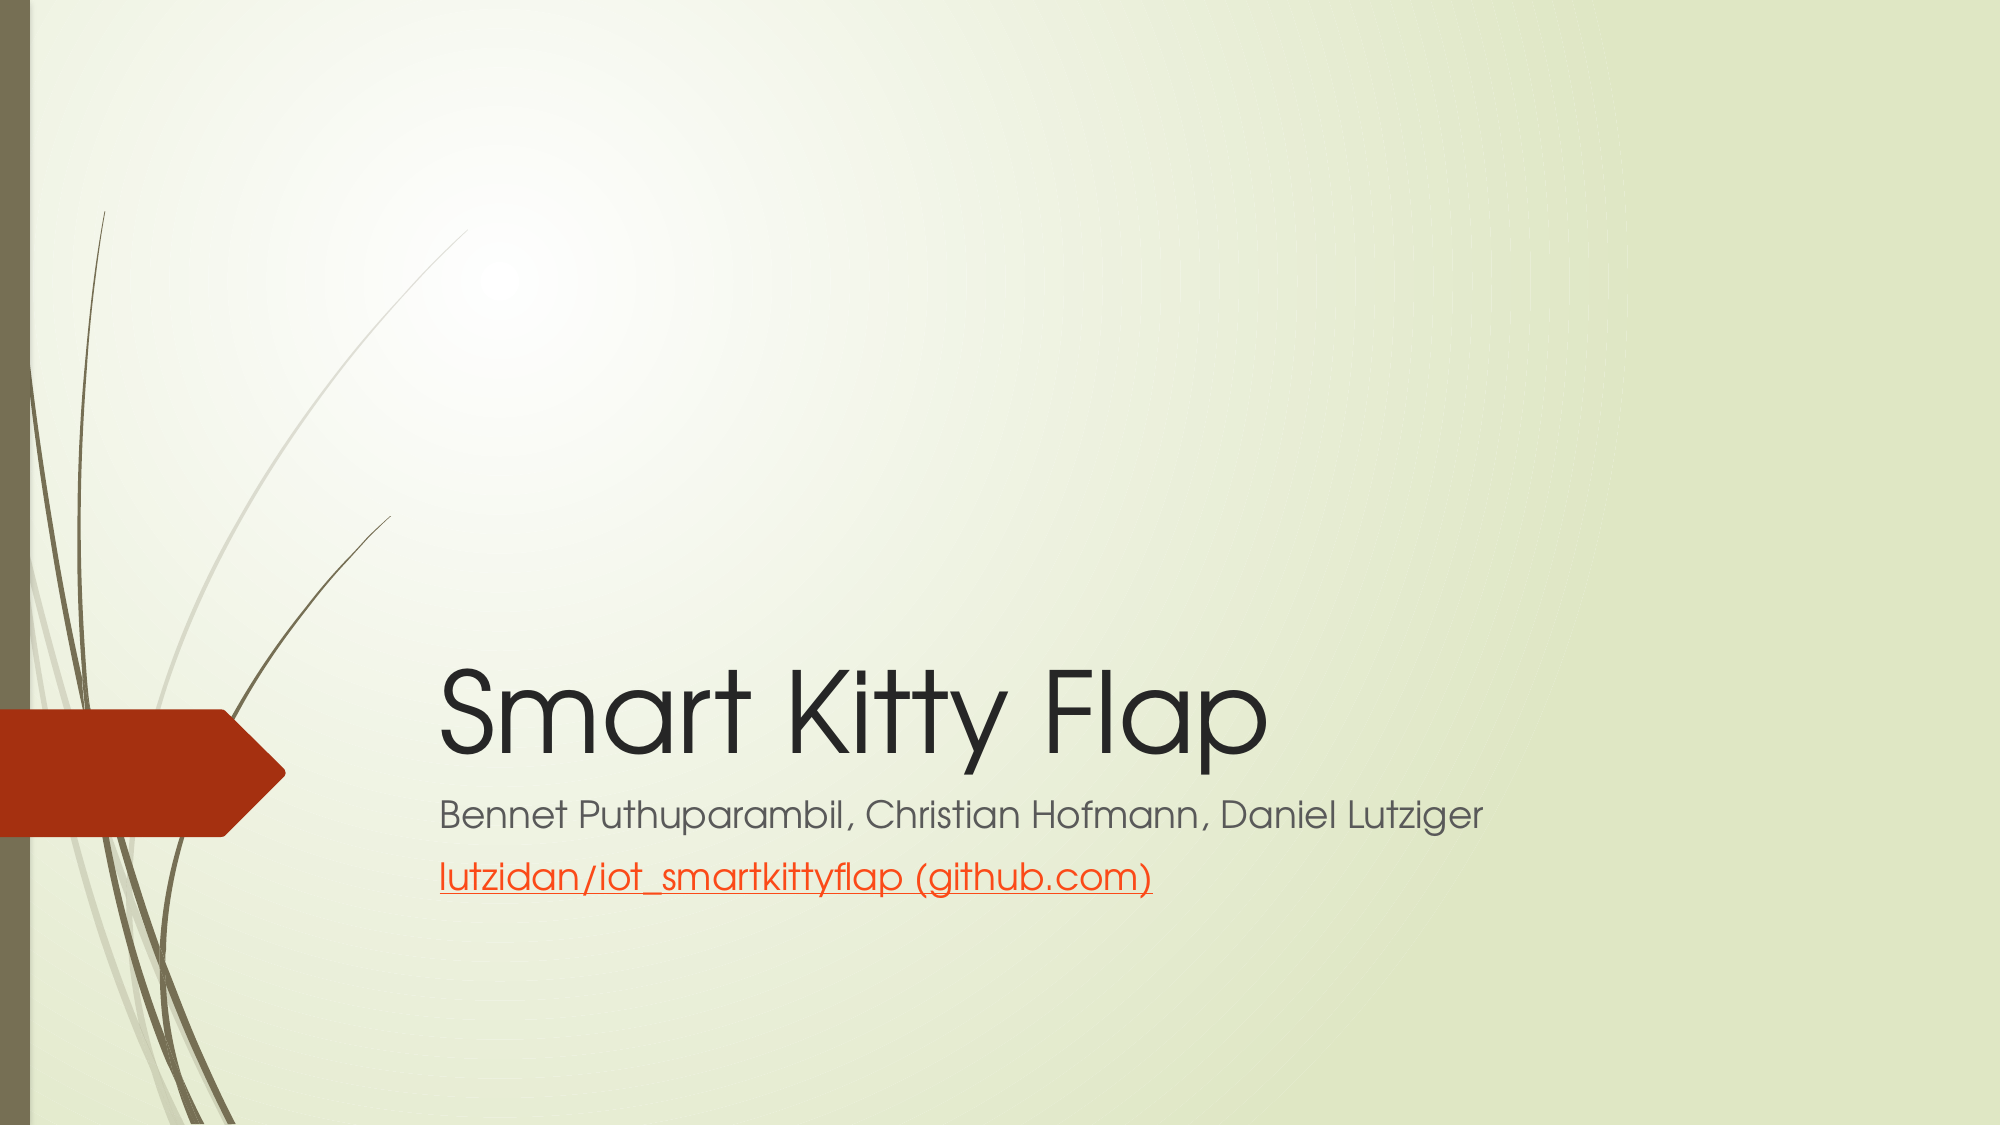

# Smart Kitty Flap
Bennet Puthuparambil, Christian Hofmann, Daniel Lutziger
lutzidan/iot_smartkittyflap (github.com)